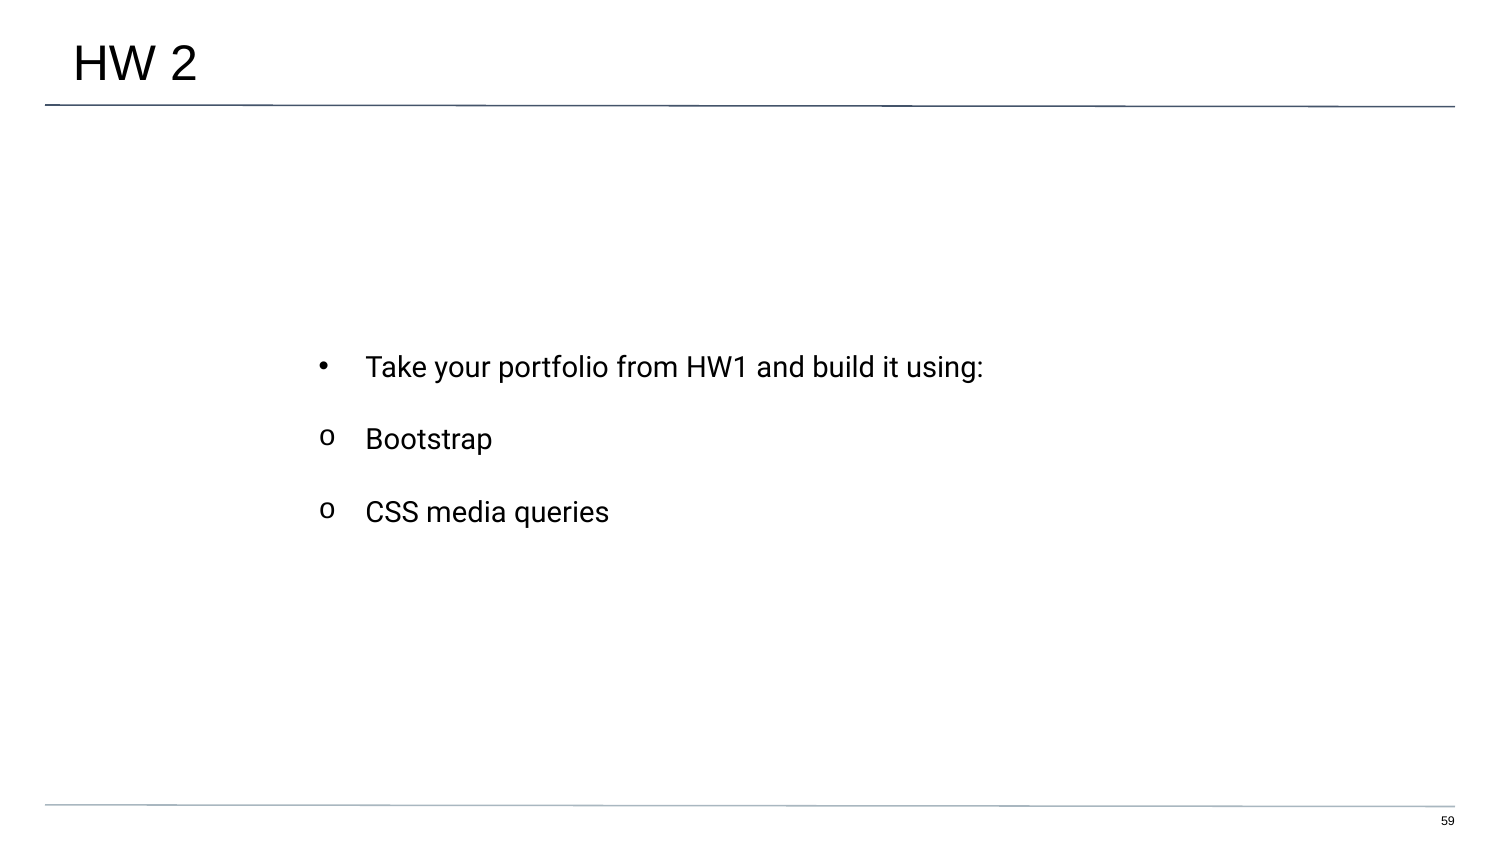

# HW 2
Take your portfolio from HW1 and build it using:
Bootstrap
CSS media queries

59